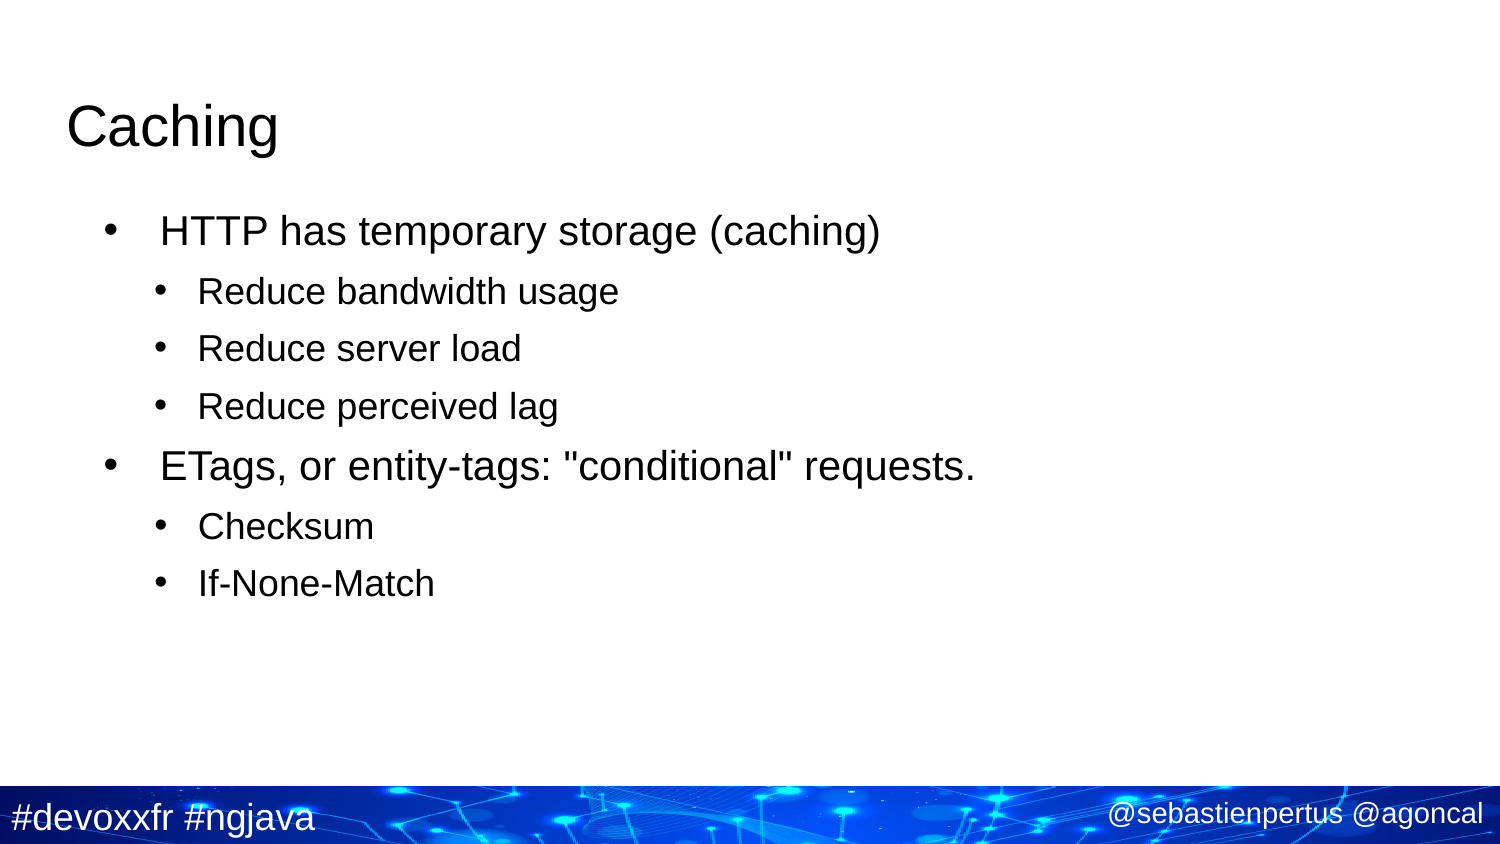

# Caching
HTTP has temporary storage (caching)
Reduce bandwidth usage
Reduce server load
Reduce perceived lag
ETags, or entity-tags: "conditional" requests.
Checksum
If-None-Match